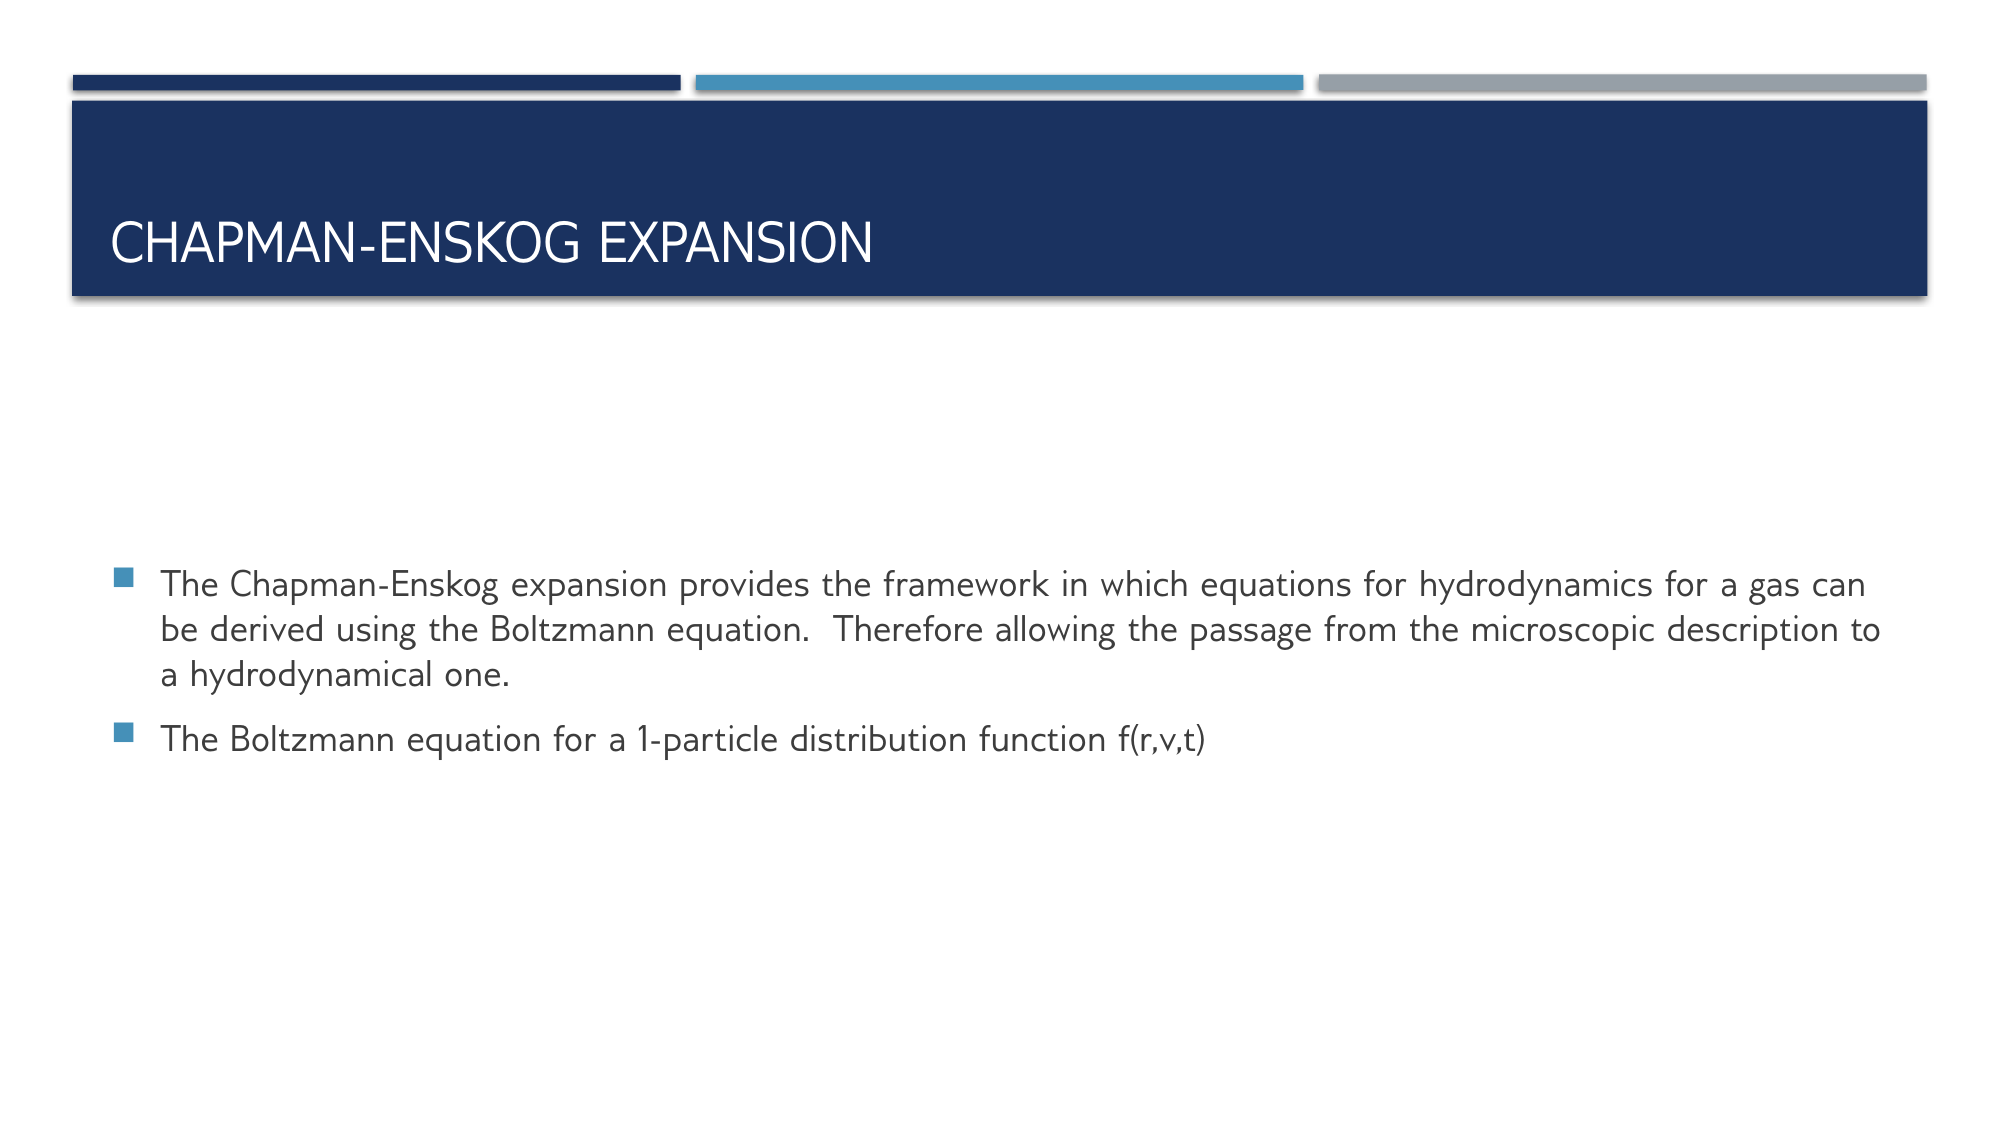

# Chapman-Enskog Expansion
The Chapman-Enskog expansion provides the framework in which equations for hydrodynamics for a gas can be derived using the Boltzmann equation.  Therefore allowing the passage from the microscopic description to a hydrodynamical one.
The Boltzmann equation for a 1-particle distribution function f(r,v,t)